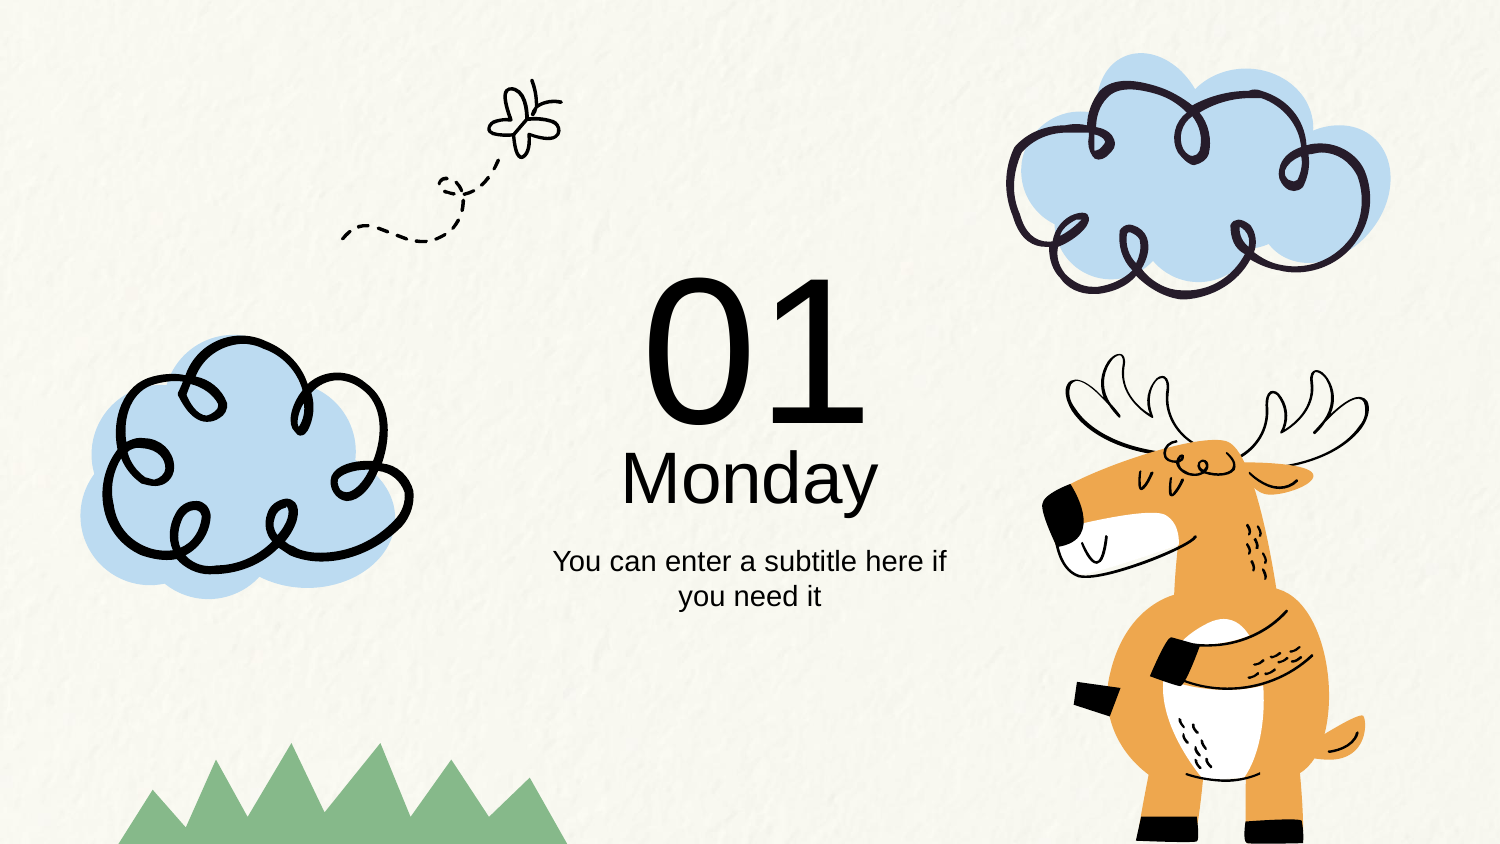

01

# Monday
You can enter a subtitle here if you need it